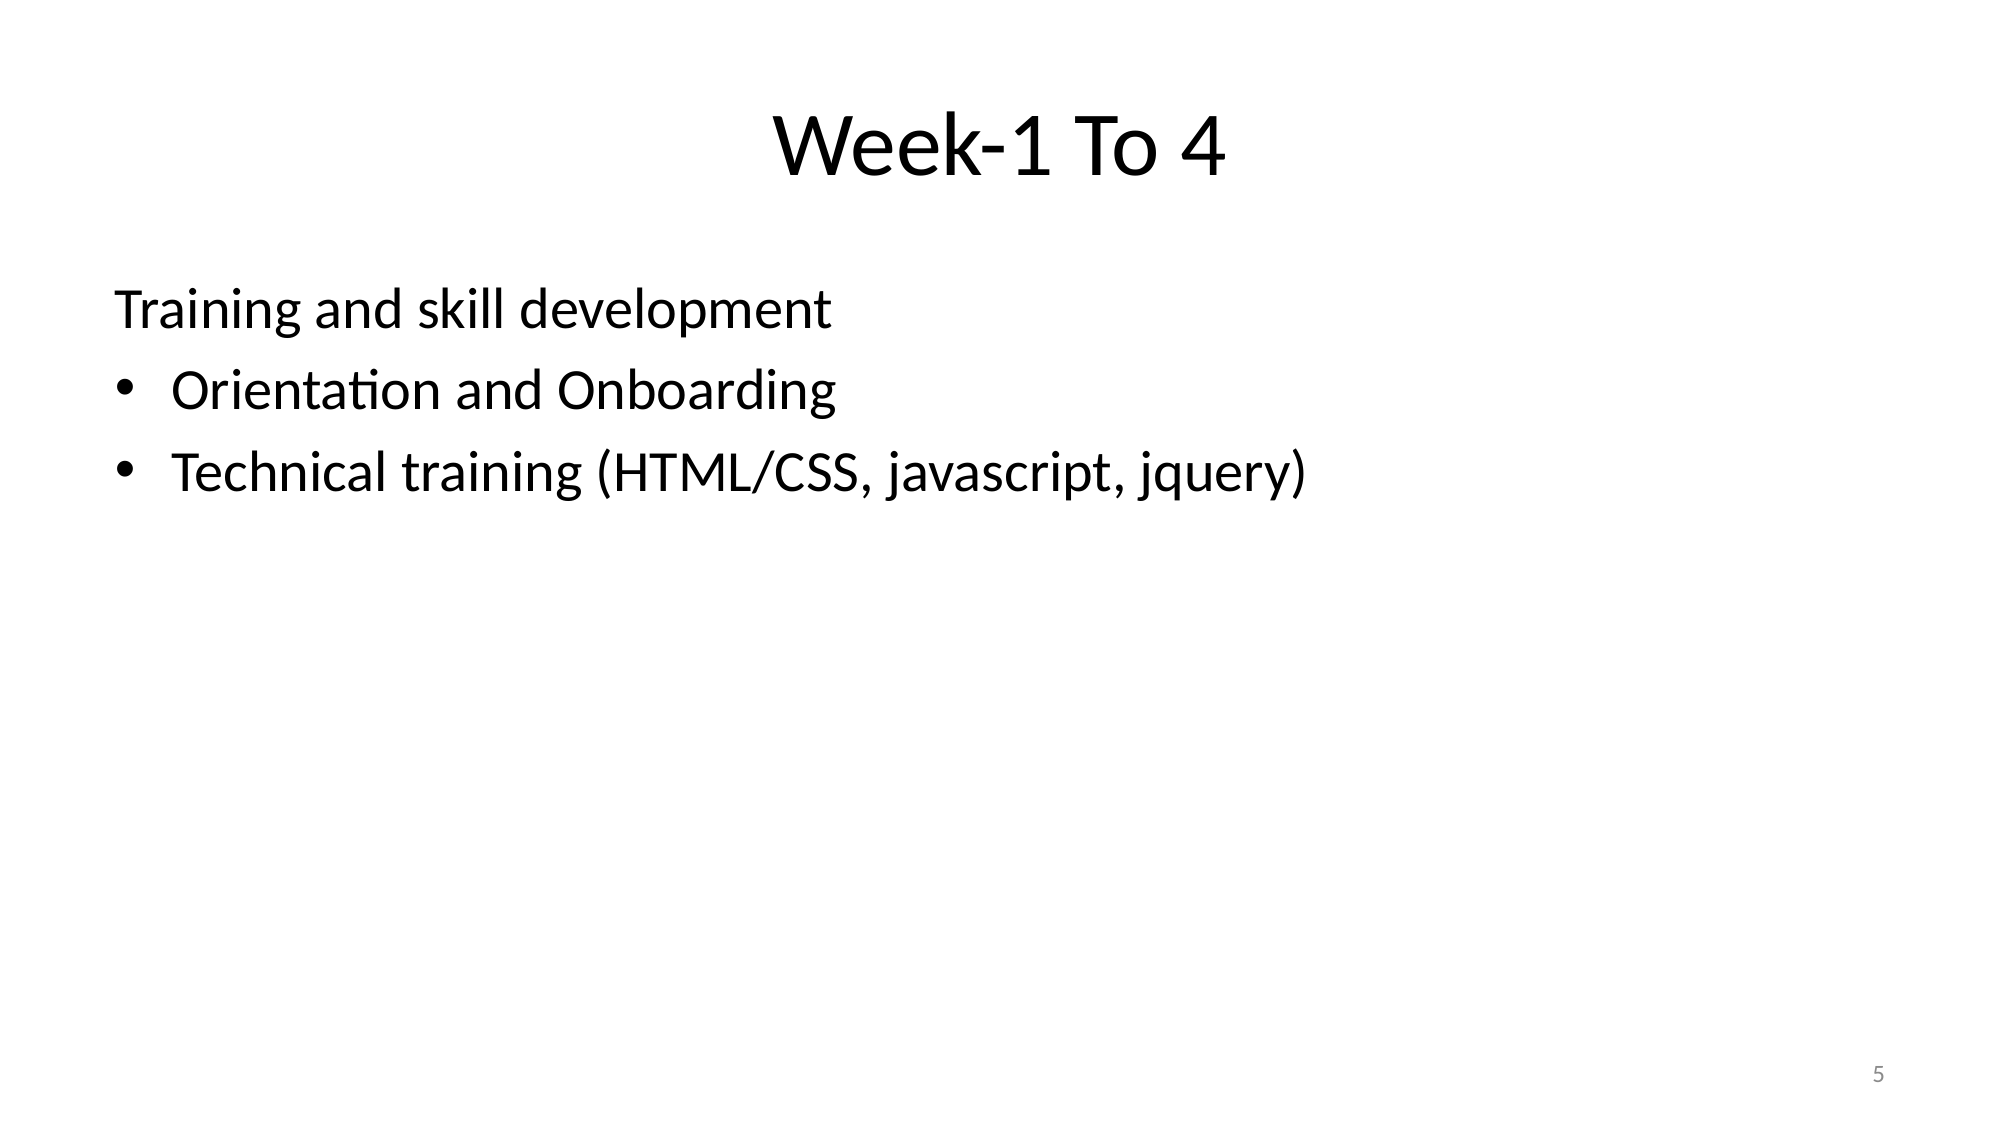

# Week-1 To 4
Training and skill development
Orientation and Onboarding
Technical training (HTML/CSS, javascript, jquery)

5